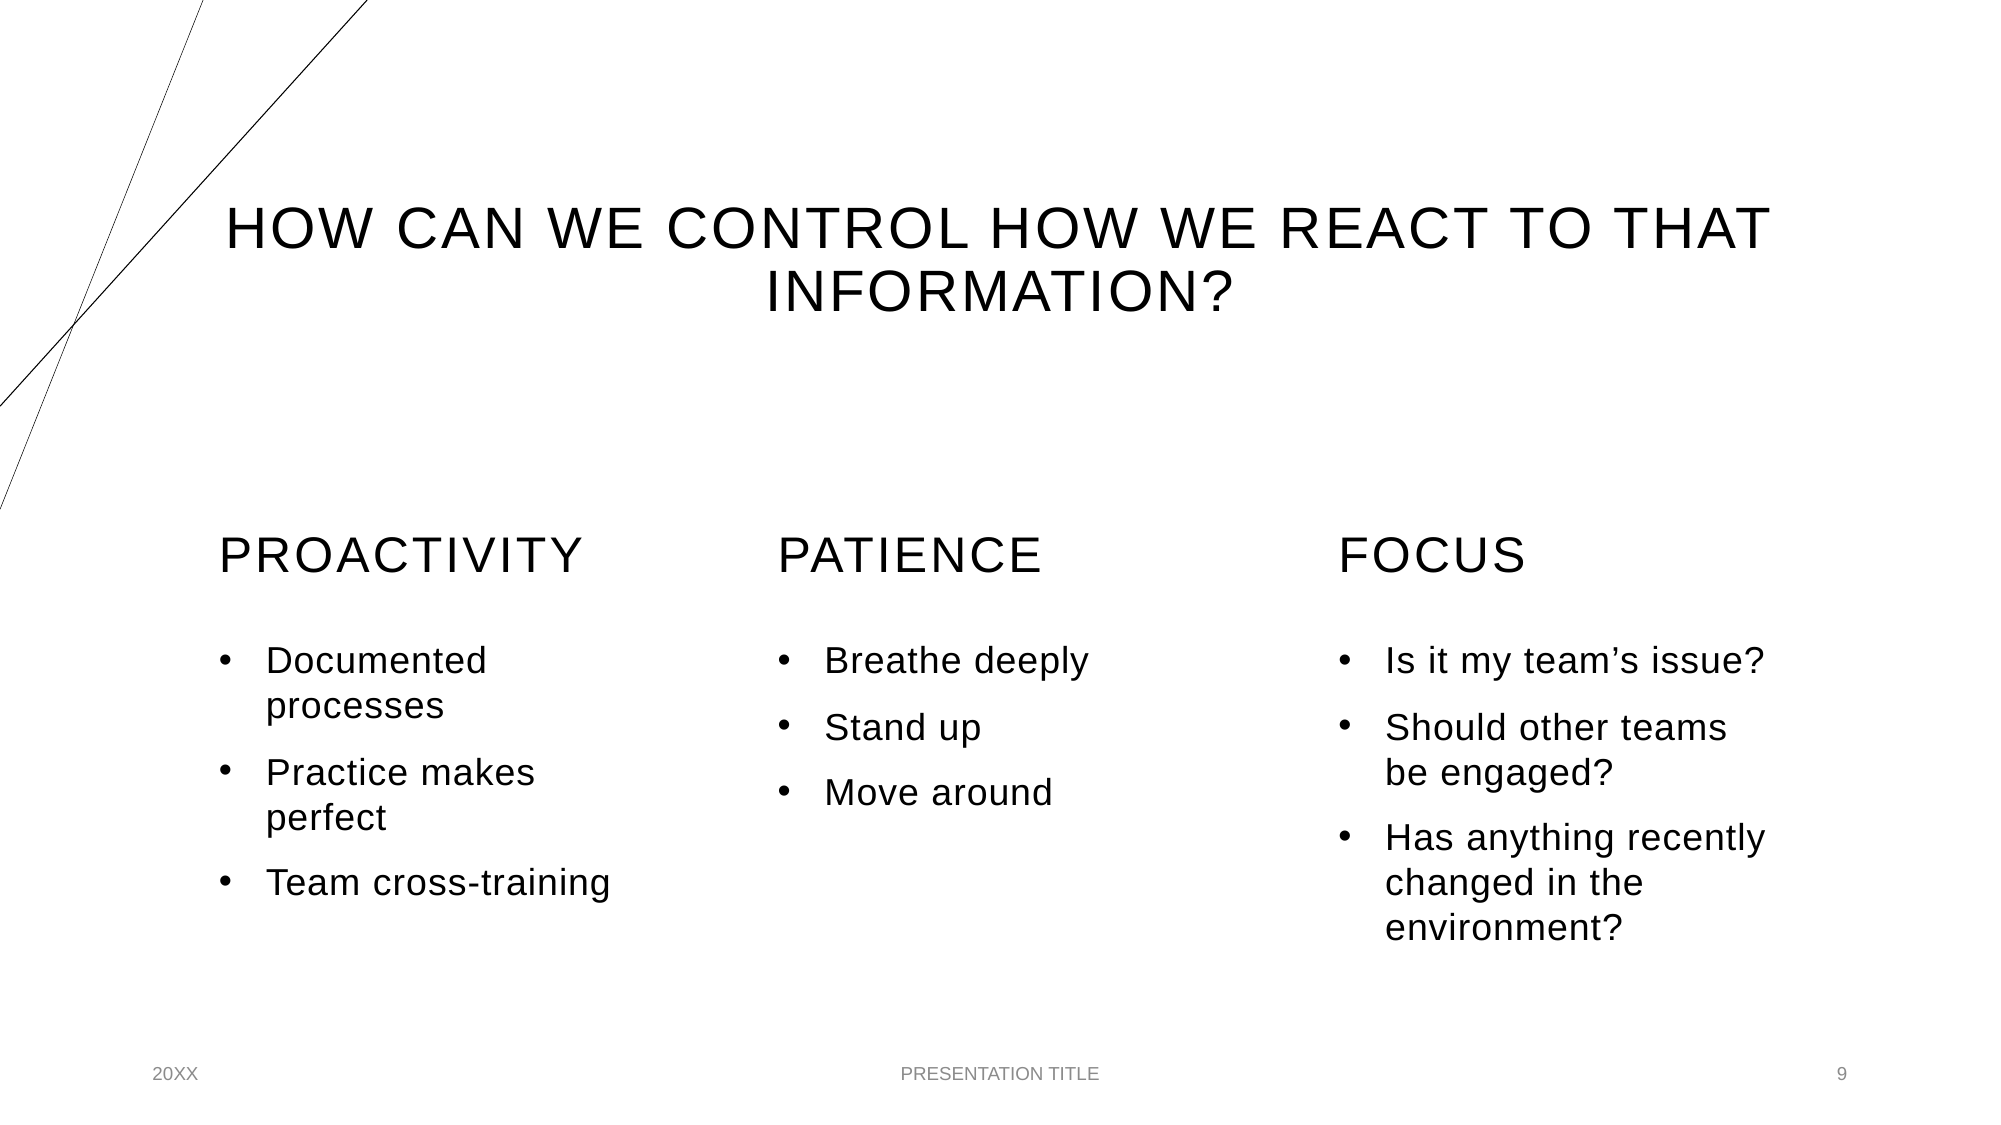

# How can we control HOW WE REACT TO THAT INFORMATION?
PROACTIVITY
PATIENCE
FOCUS
Documented processes
Practice makes perfect
Team cross-training

Breathe deeply
Stand up
Move around
Is it my team’s issue?
Should other teams be engaged?
Has anything recently changed in the environment?
20XX
PRESENTATION TITLE
9